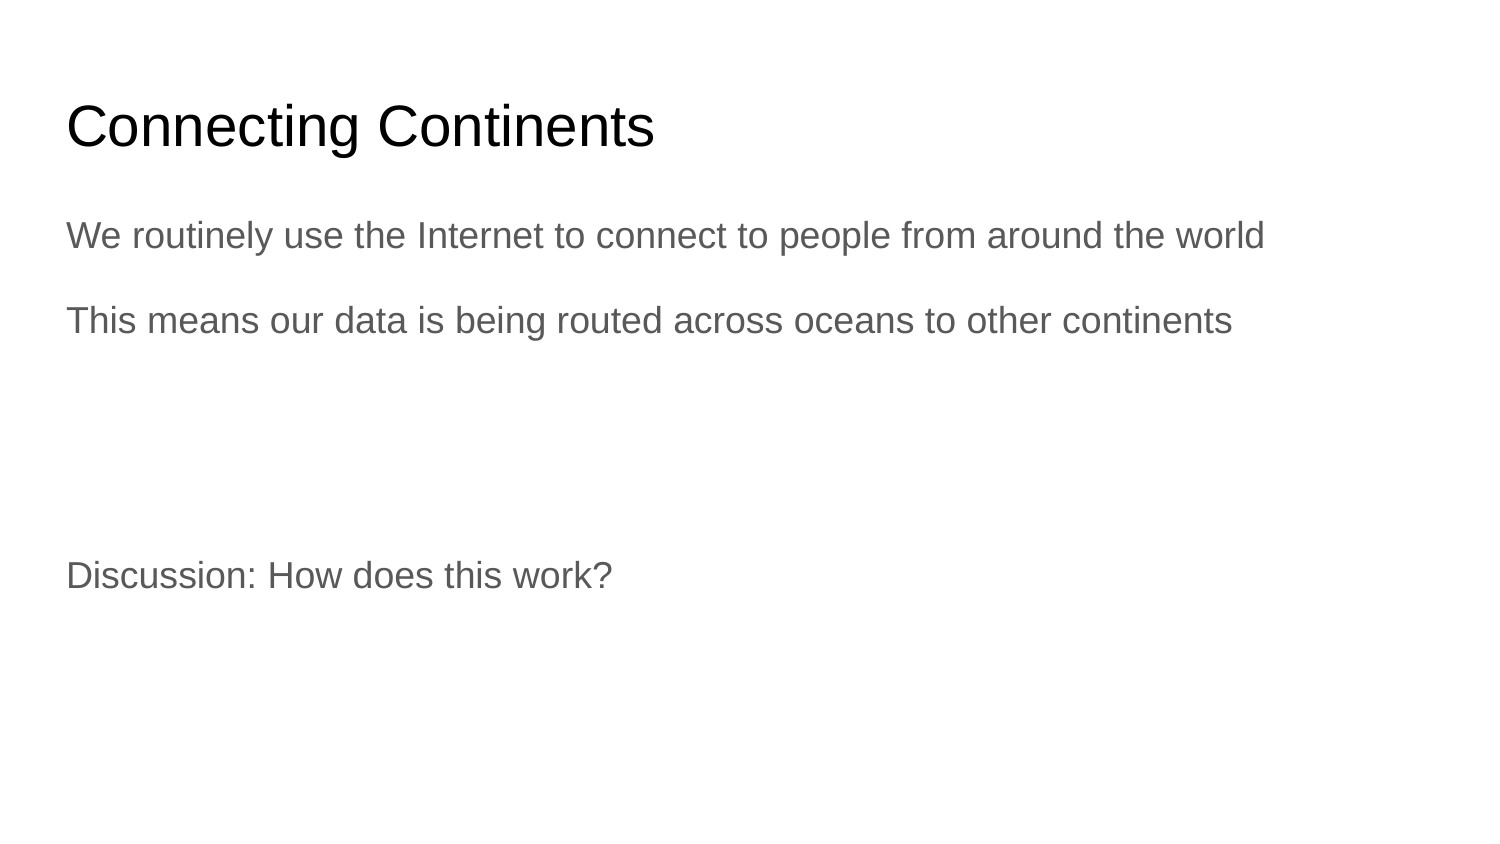

# Connecting Continents
We routinely use the Internet to connect to people from around the world
This means our data is being routed across oceans to other continents

Discussion: How does this work?